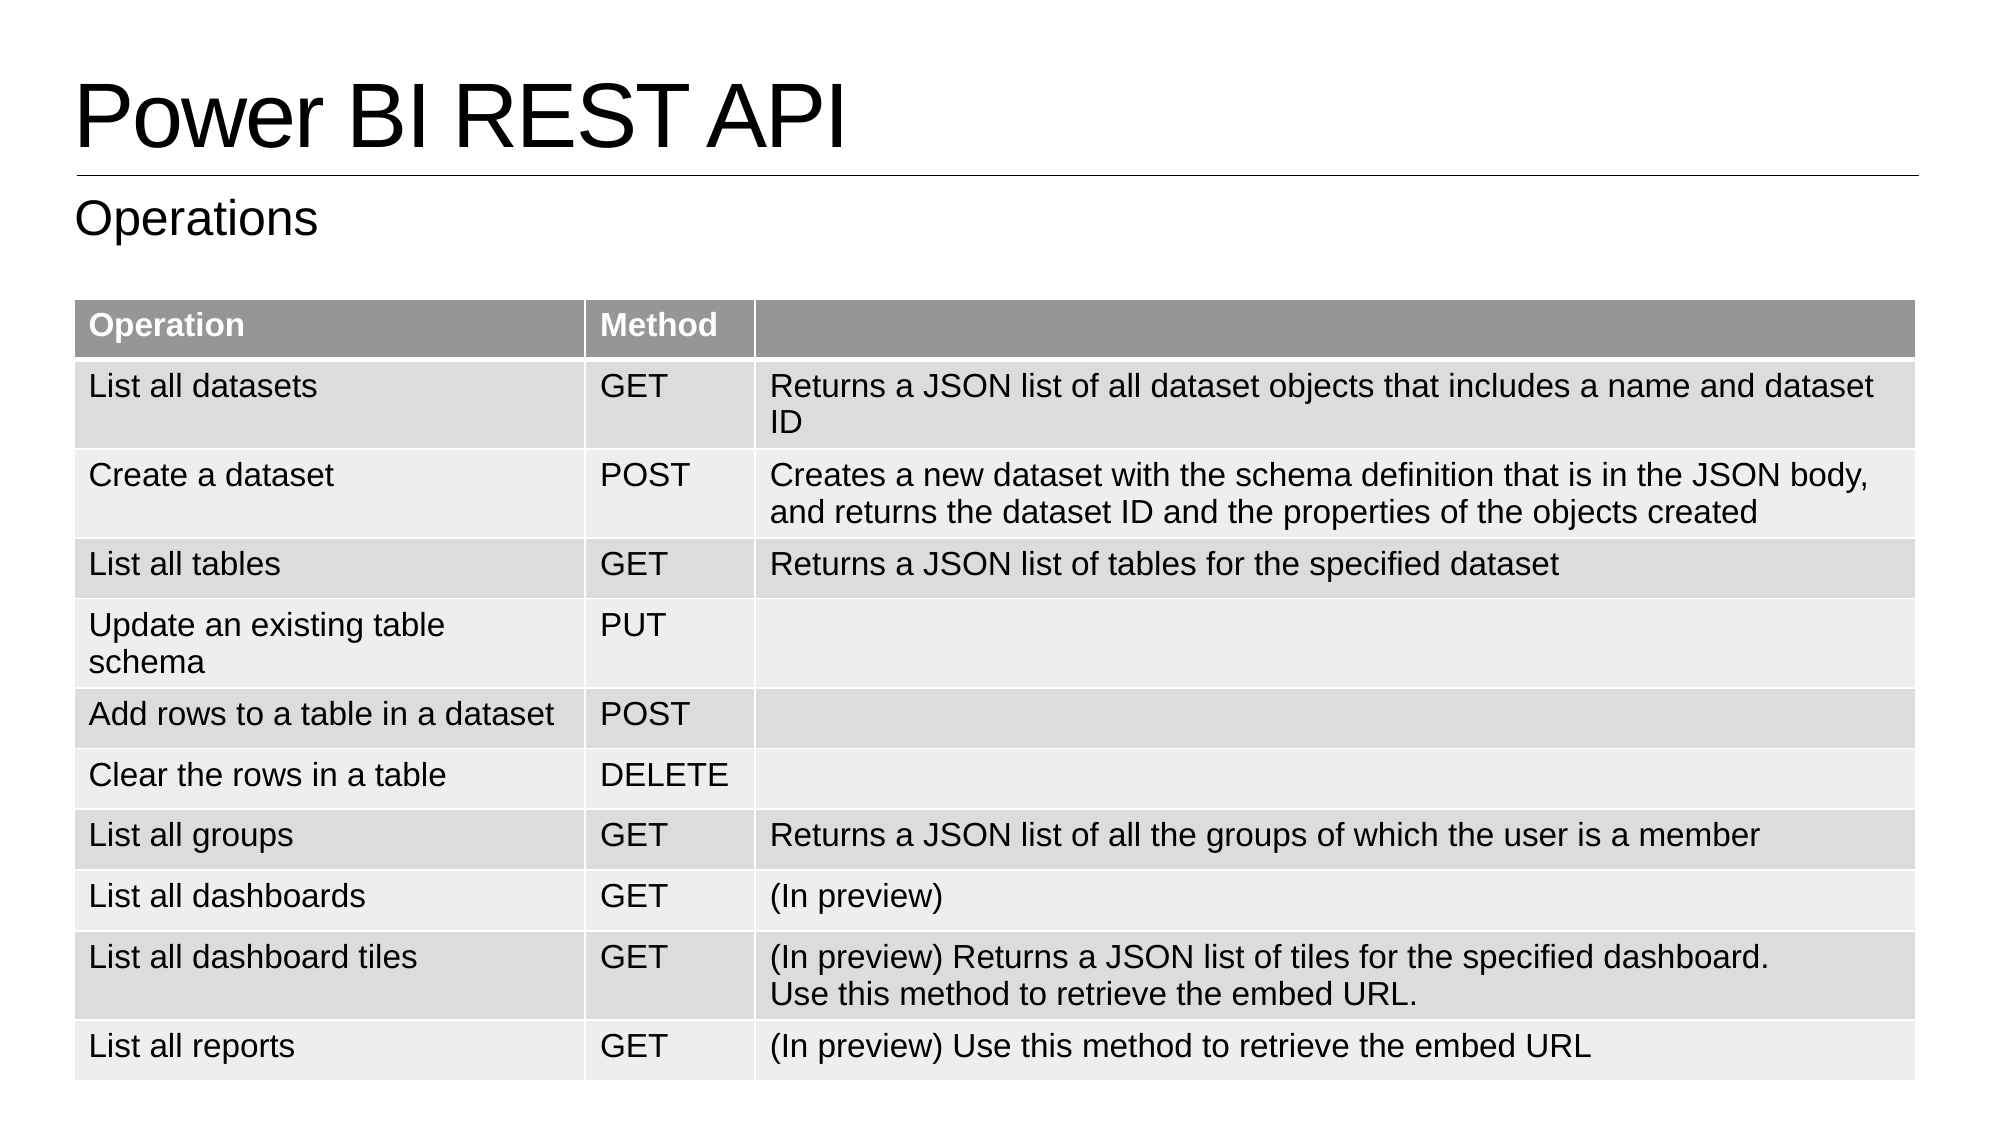

# Power BI REST API
Operations
| Operation | Method |  |
| --- | --- | --- |
| List all datasets | GET | Returns a JSON list of all dataset objects that includes a name and dataset ID |
| Create a dataset | POST | Creates a new dataset with the schema definition that is in the JSON body, and returns the dataset ID and the properties of the objects created |
| List all tables | GET | Returns a JSON list of tables for the specified dataset |
| Update an existing table schema | PUT |  |
| Add rows to a table in a dataset | POST |  |
| Clear the rows in a table | DELETE |  |
| List all groups | GET | Returns a JSON list of all the groups of which the user is a member |
| List all dashboards | GET | (In preview) |
| List all dashboard tiles | GET | (In preview) Returns a JSON list of tiles for the specified dashboard. Use this method to retrieve the embed URL. |
| List all reports | GET | (In preview) Use this method to retrieve the embed URL |